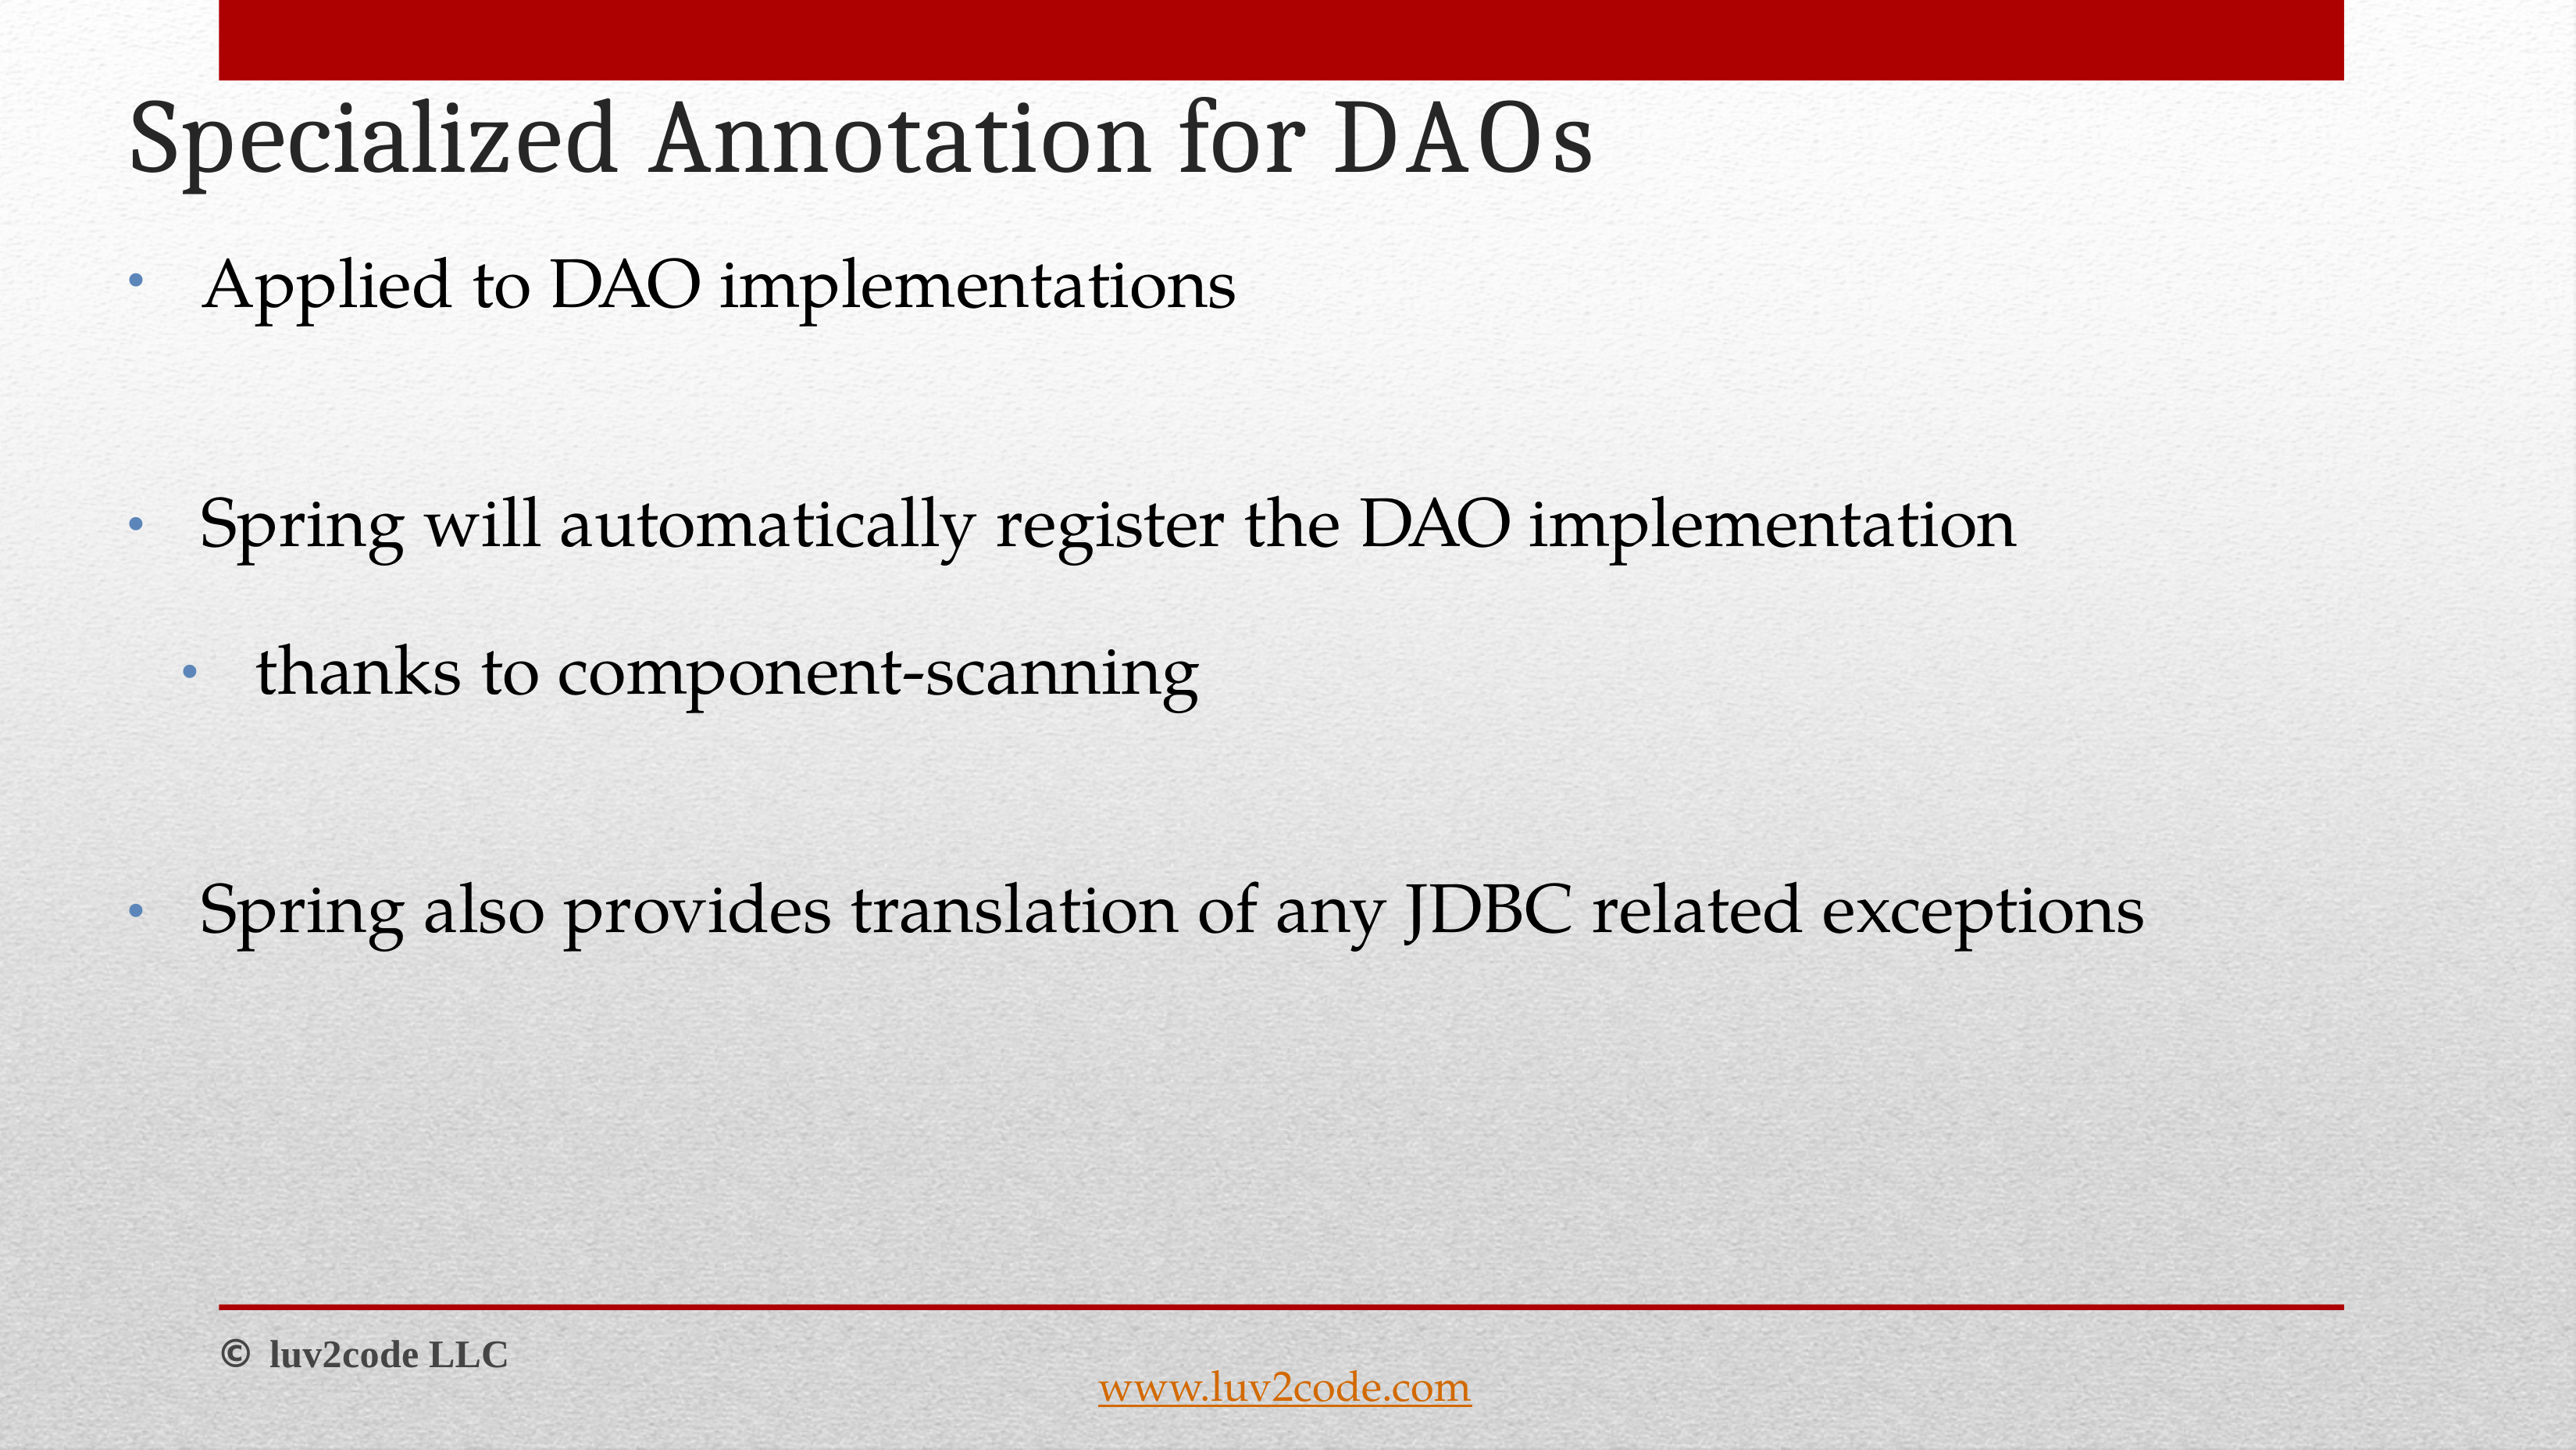

# Specialized Annotation for DAOs
Applied to DAO implementations
Spring will automatically register the DAO implementation
•
thanks to component-scanning
•
Spring also provides translation of any JDBC related exceptions
•
© luv2code LLC
www.luv2code.com